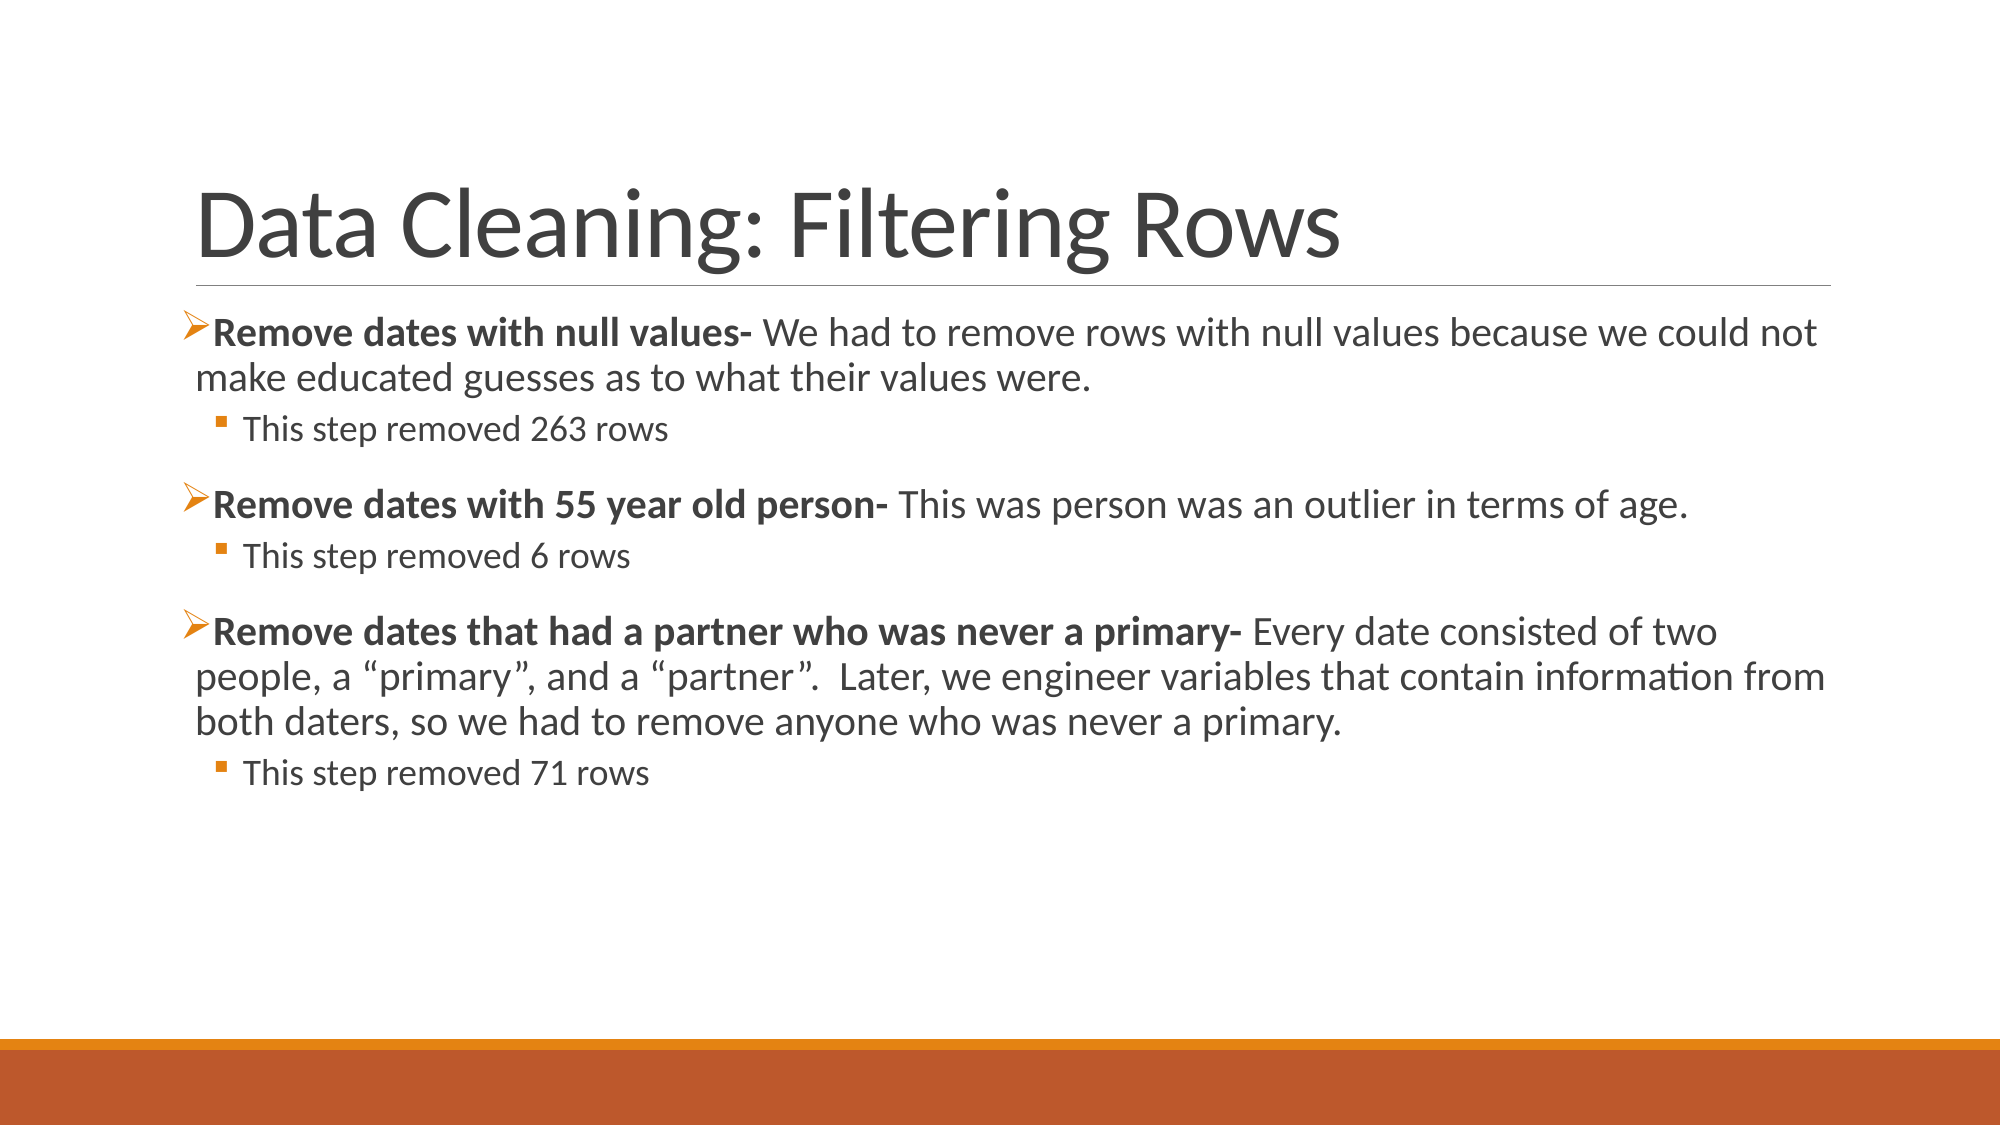

# Data Cleaning: Filtering Rows
Remove dates with null values- We had to remove rows with null values because we could not make educated guesses as to what their values were.
This step removed 263 rows
Remove dates with 55 year old person- This was person was an outlier in terms of age.
This step removed 6 rows
Remove dates that had a partner who was never a primary- Every date consisted of two people, a “primary”, and a “partner”.  Later, we engineer variables that contain information from both daters, so we had to remove anyone who was never a primary.
This step removed 71 rows